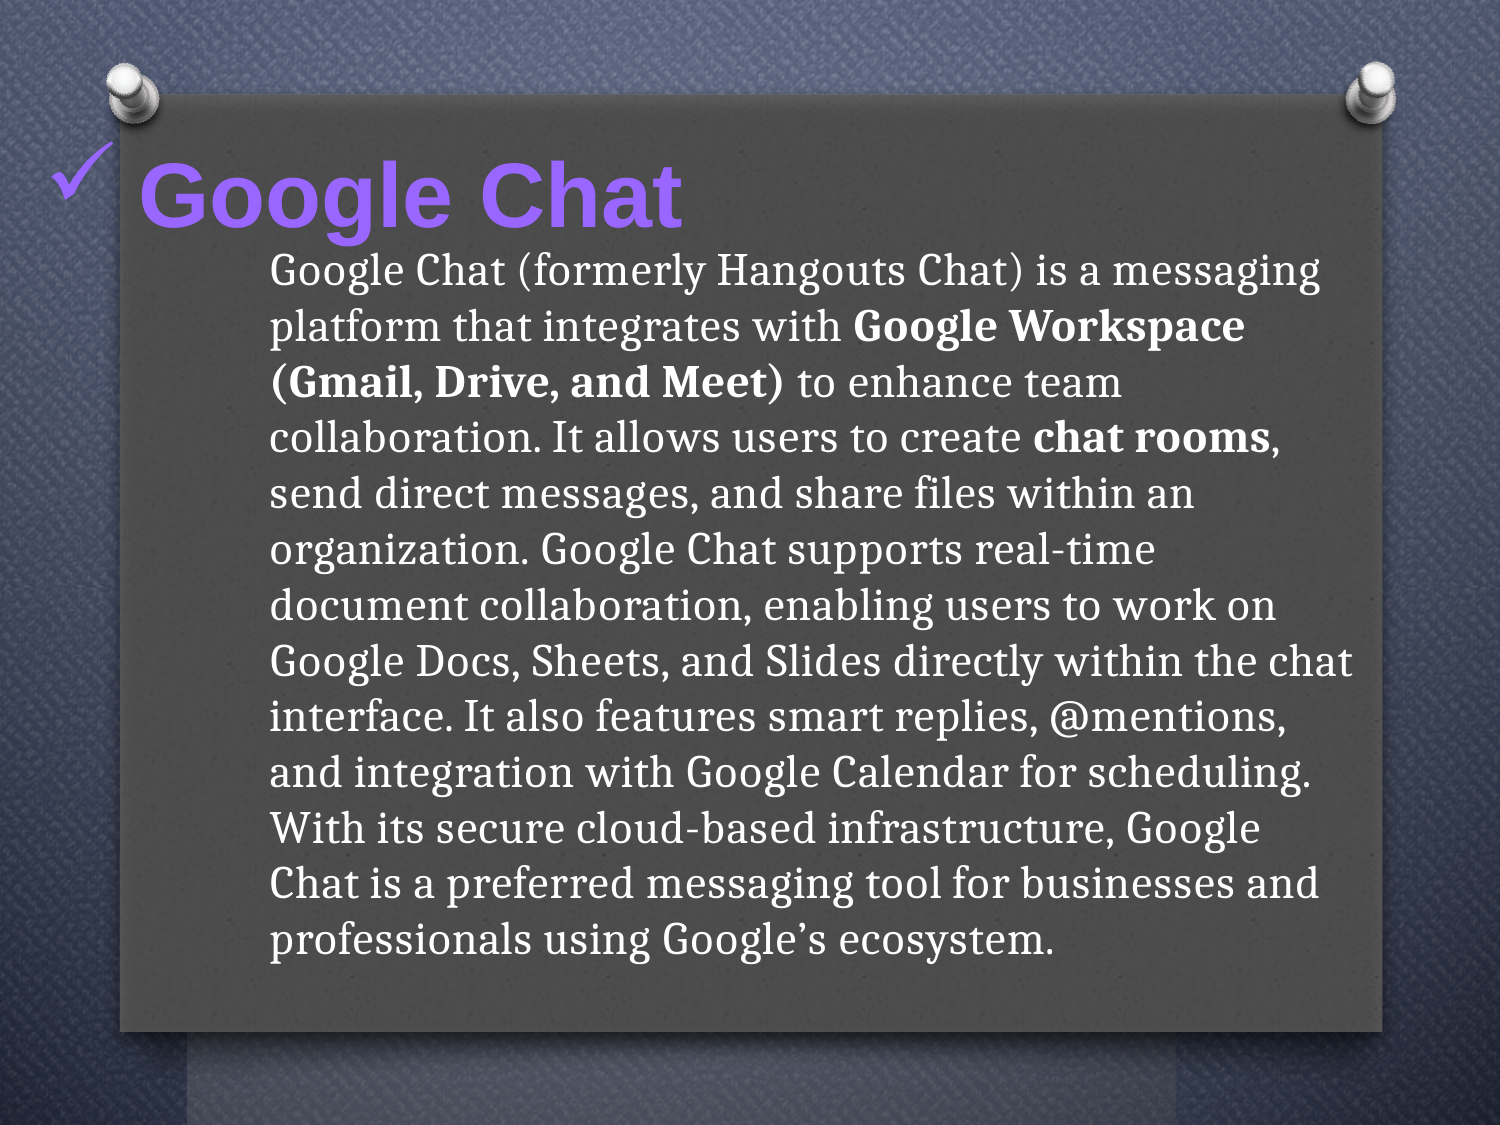

# Google Chat
Google Chat (formerly Hangouts Chat) is a messaging platform that integrates with Google Workspace (Gmail, Drive, and Meet) to enhance team collaboration. It allows users to create chat rooms, send direct messages, and share files within an organization. Google Chat supports real-time document collaboration, enabling users to work on Google Docs, Sheets, and Slides directly within the chat interface. It also features smart replies, @mentions, and integration with Google Calendar for scheduling. With its secure cloud-based infrastructure, Google Chat is a preferred messaging tool for businesses and professionals using Google’s ecosystem.